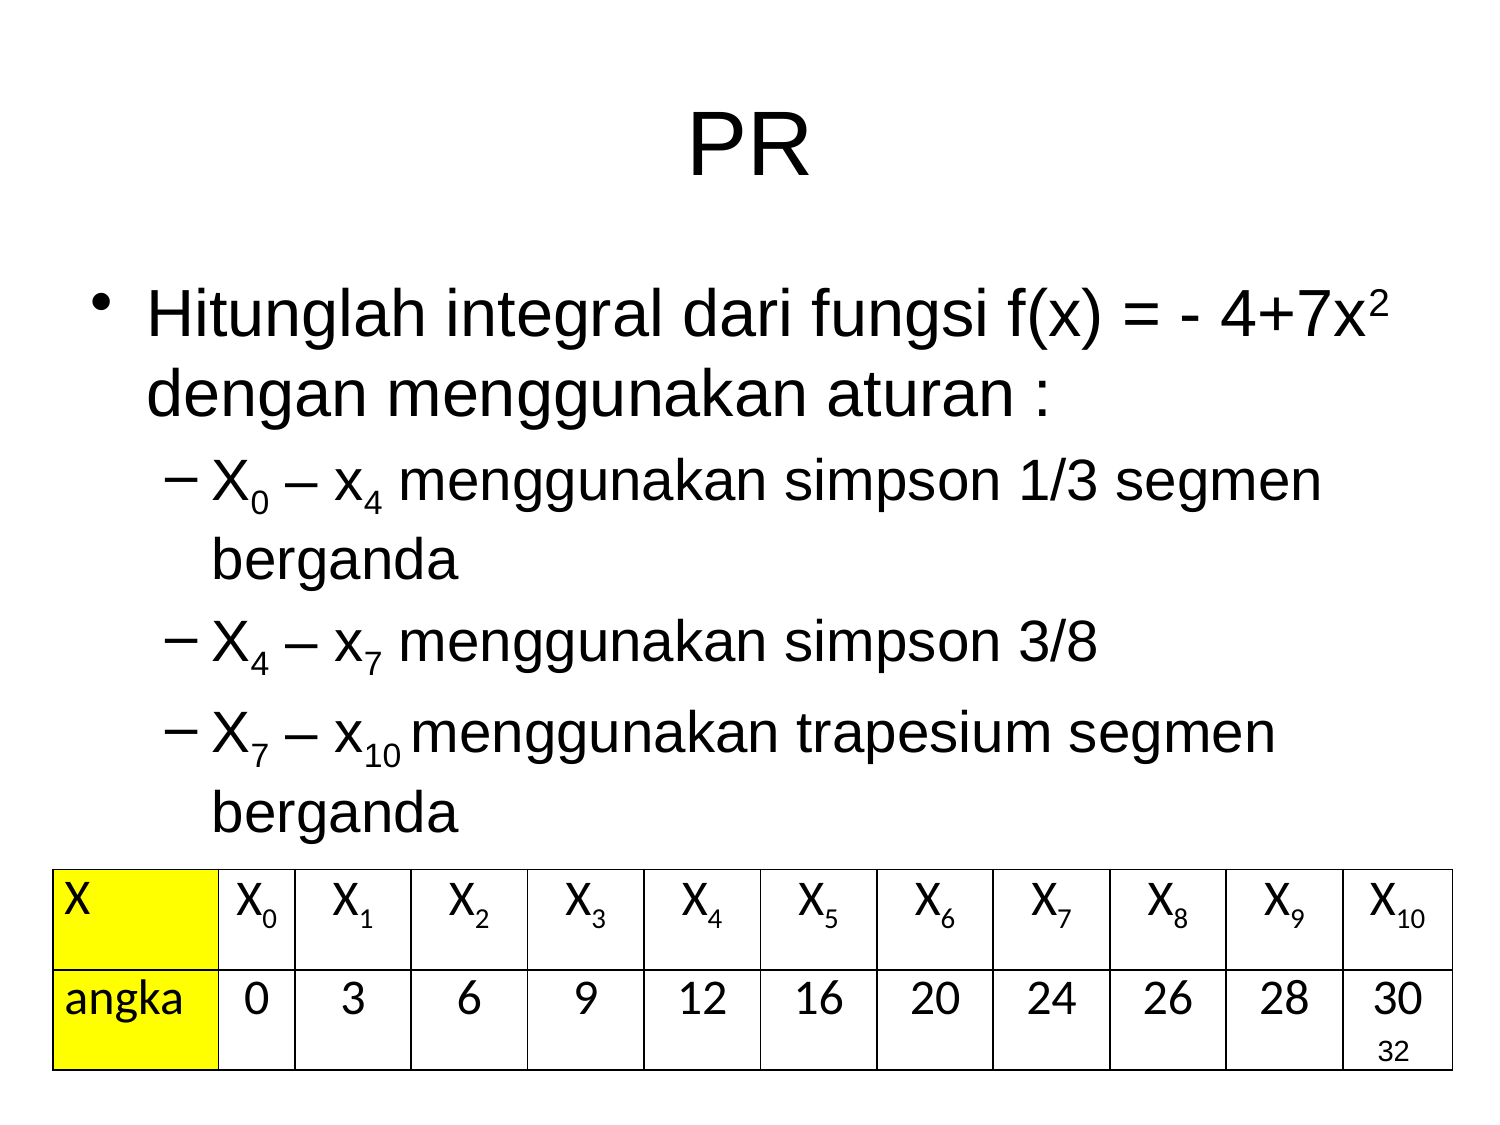

# PR
Hitunglah integral dari fungsi f(x) = - 4+7x2 dengan menggunakan aturan :
X0 – x4 menggunakan simpson 1/3 segmen berganda
X4 – x7 menggunakan simpson 3/8
X7 – x10 menggunakan trapesium segmen berganda

| X | X0 | X1 | X2 | X3 | X4 | X5 | X6 | X7 | X8 | X9 | X10 |
| --- | --- | --- | --- | --- | --- | --- | --- | --- | --- | --- | --- |
| angka | 0 | 3 | 6 | 9 | 12 | 16 | 20 | 24 | 26 | 28 | 30 |
bilqis
32